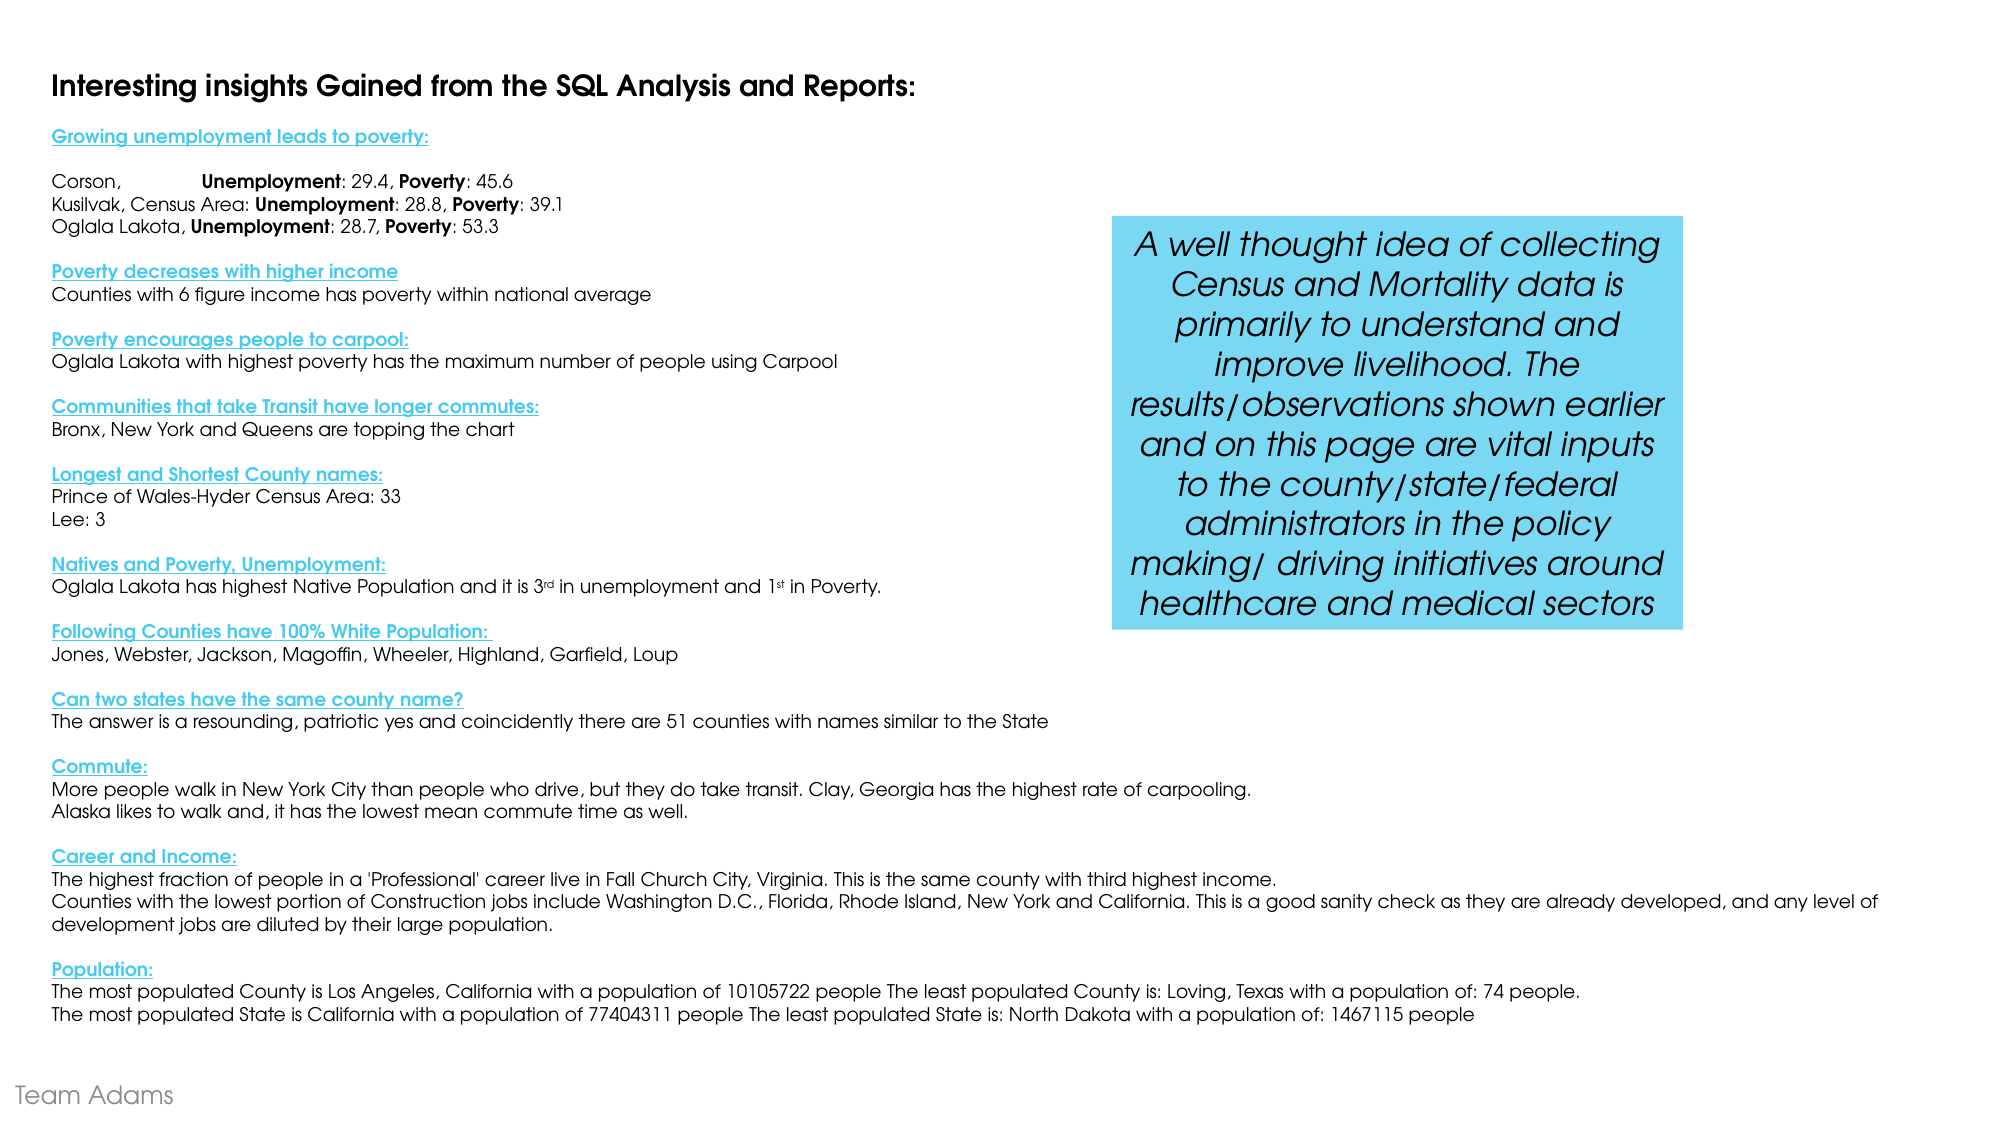

Interesting insights Gained from the SQL Analysis and Reports:

Growing unemployment leads to poverty:

Corson, 	Unemployment: 29.4, Poverty: 45.6
Kusilvak, Census Area: Unemployment: 28.8, Poverty: 39.1
Oglala Lakota, Unemployment: 28.7, Poverty: 53.3

Poverty decreases with higher income
Counties with 6 figure income has poverty within national average

Poverty encourages people to carpool:
Oglala Lakota with highest poverty has the maximum number of people using Carpool

Communities that take Transit have longer commutes:
Bronx, New York and Queens are topping the chart

Longest and Shortest County names:
Prince of Wales-Hyder Census Area: 33
Lee: 3

Natives and Poverty, Unemployment:
Oglala Lakota has highest Native Population and it is 3rd in unemployment and 1st in Poverty.

Following Counties have 100% White Population:
Jones, Webster, Jackson, Magoffin, Wheeler, Highland, Garfield, Loup

Can two states have the same county name?
The answer is a resounding, patriotic yes and coincidently there are 51 counties with names similar to the State

Commute:
More people walk in New York City than people who drive, but they do take transit. Clay, Georgia has the highest rate of carpooling.
Alaska likes to walk and, it has the lowest mean commute time as well.

Career and Income:
The highest fraction of people in a 'Professional' career live in Fall Church City, Virginia. This is the same county with third highest income.
Counties with the lowest portion of Construction jobs include Washington D.C., Florida, Rhode Island, New York and California. This is a good sanity check as they are already developed, and any level of development jobs are diluted by their large population.

Population:
The most populated County is Los Angeles, California with a population of 10105722 people The least populated County is: Loving, Texas with a population of: 74 people.
The most populated State is California with a population of 77404311 people The least populated State is: North Dakota with a population of: 1467115 people

A well thought idea of collecting Census and Mortality data is primarily to understand and improve livelihood. The results/observations shown earlier and on this page are vital inputs to the county/state/federal administrators in the policy making/ driving initiatives around healthcare and medical sectors
Team Adams